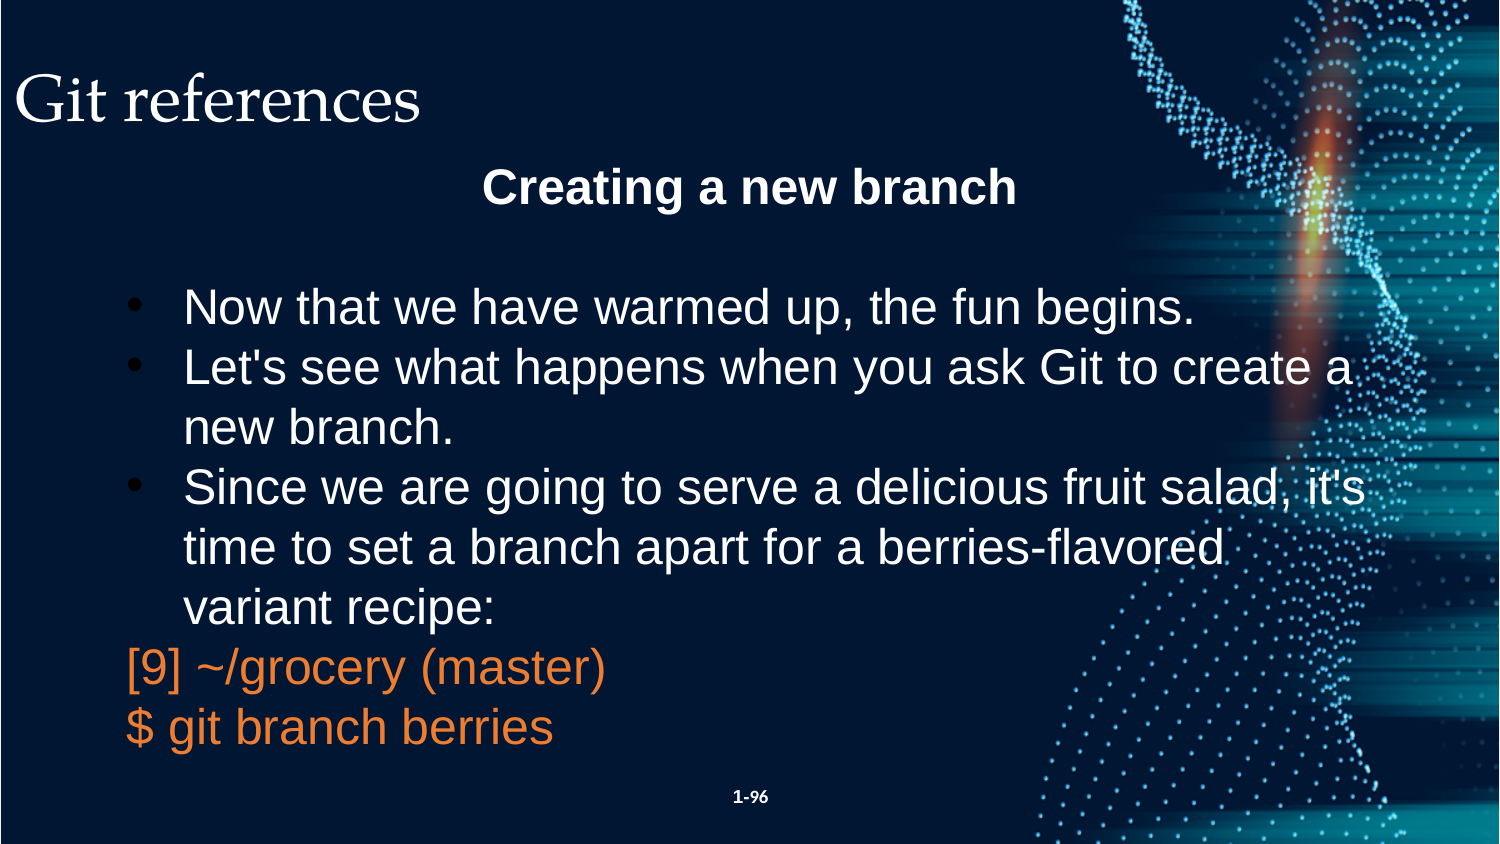

Git references
Creating a new branch

Now that we have warmed up, the fun begins.
Let's see what happens when you ask Git to create a new branch.
Since we are going to serve a delicious fruit salad, it's time to set a branch apart for a berries-flavored variant recipe:
[9] ~/grocery (master)
$ git branch berries

1-96